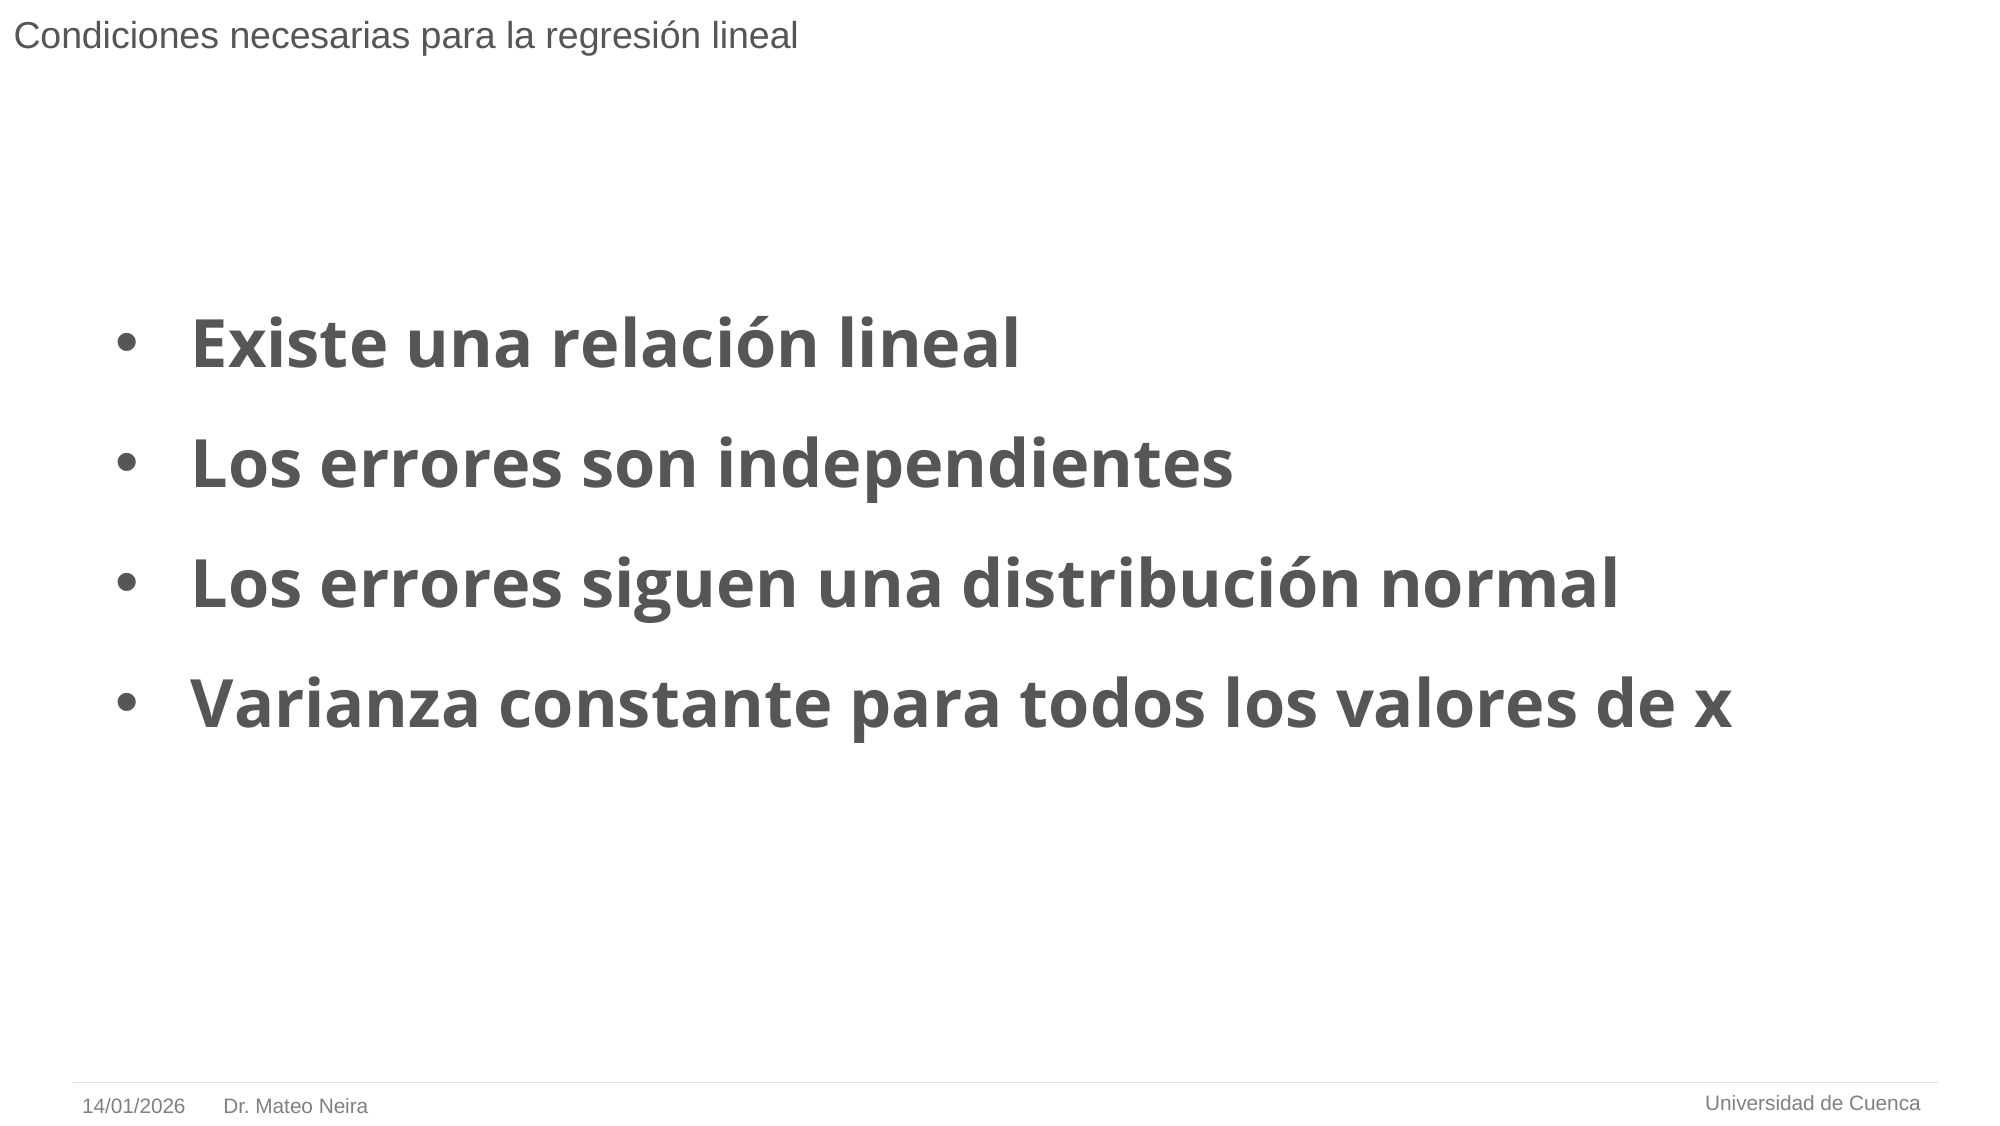

# Condiciones necesarias para la regresión lineal
Existe una relación lineal
Los errores son independientes
Los errores siguen una distribución normal
Varianza constante para todos los valores de x